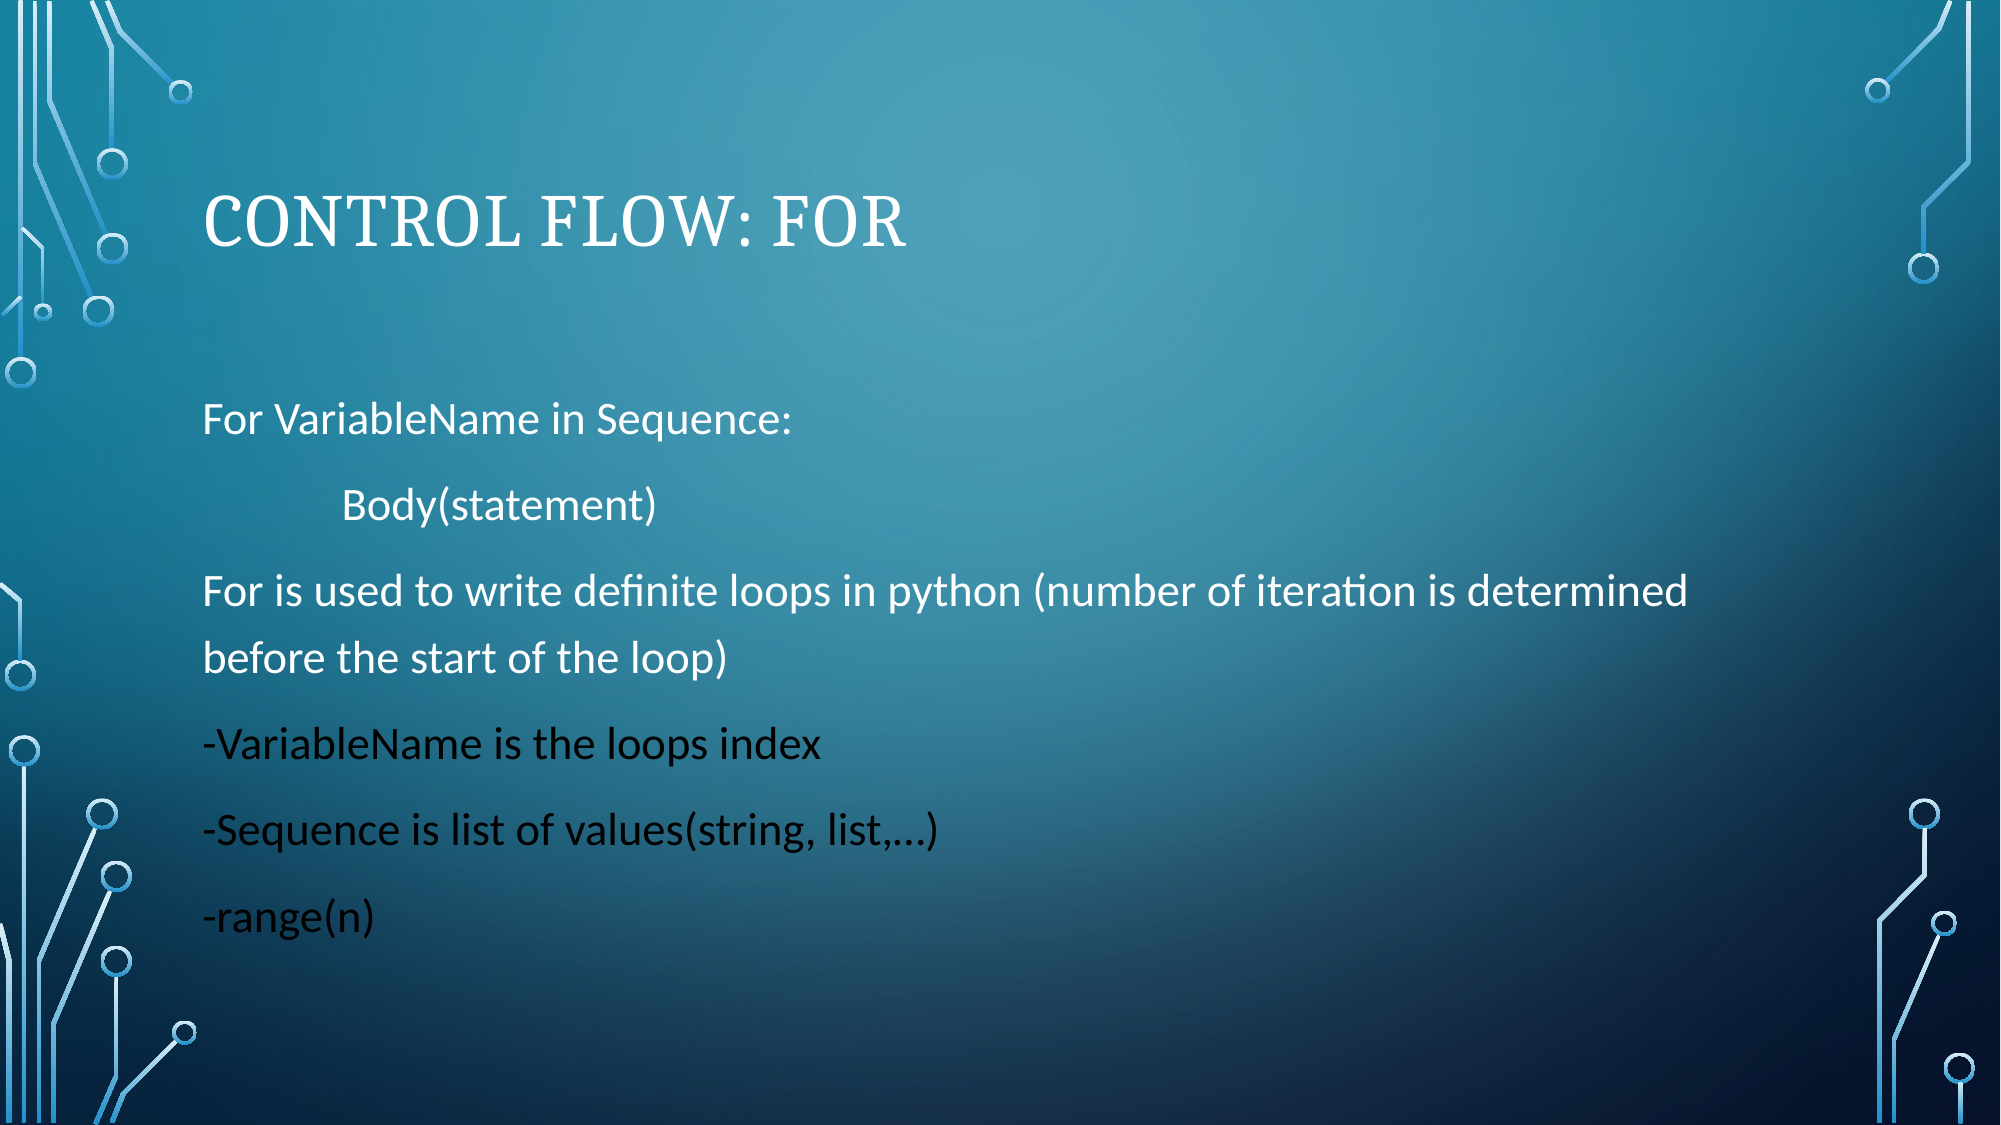

# Control flow: for
For VariableName in Sequence:
	Body(statement)
For is used to write definite loops in python (number of iteration is determined before the start of the loop)
-VariableName is the loops index
-Sequence is list of values(string, list,…)
-range(n)